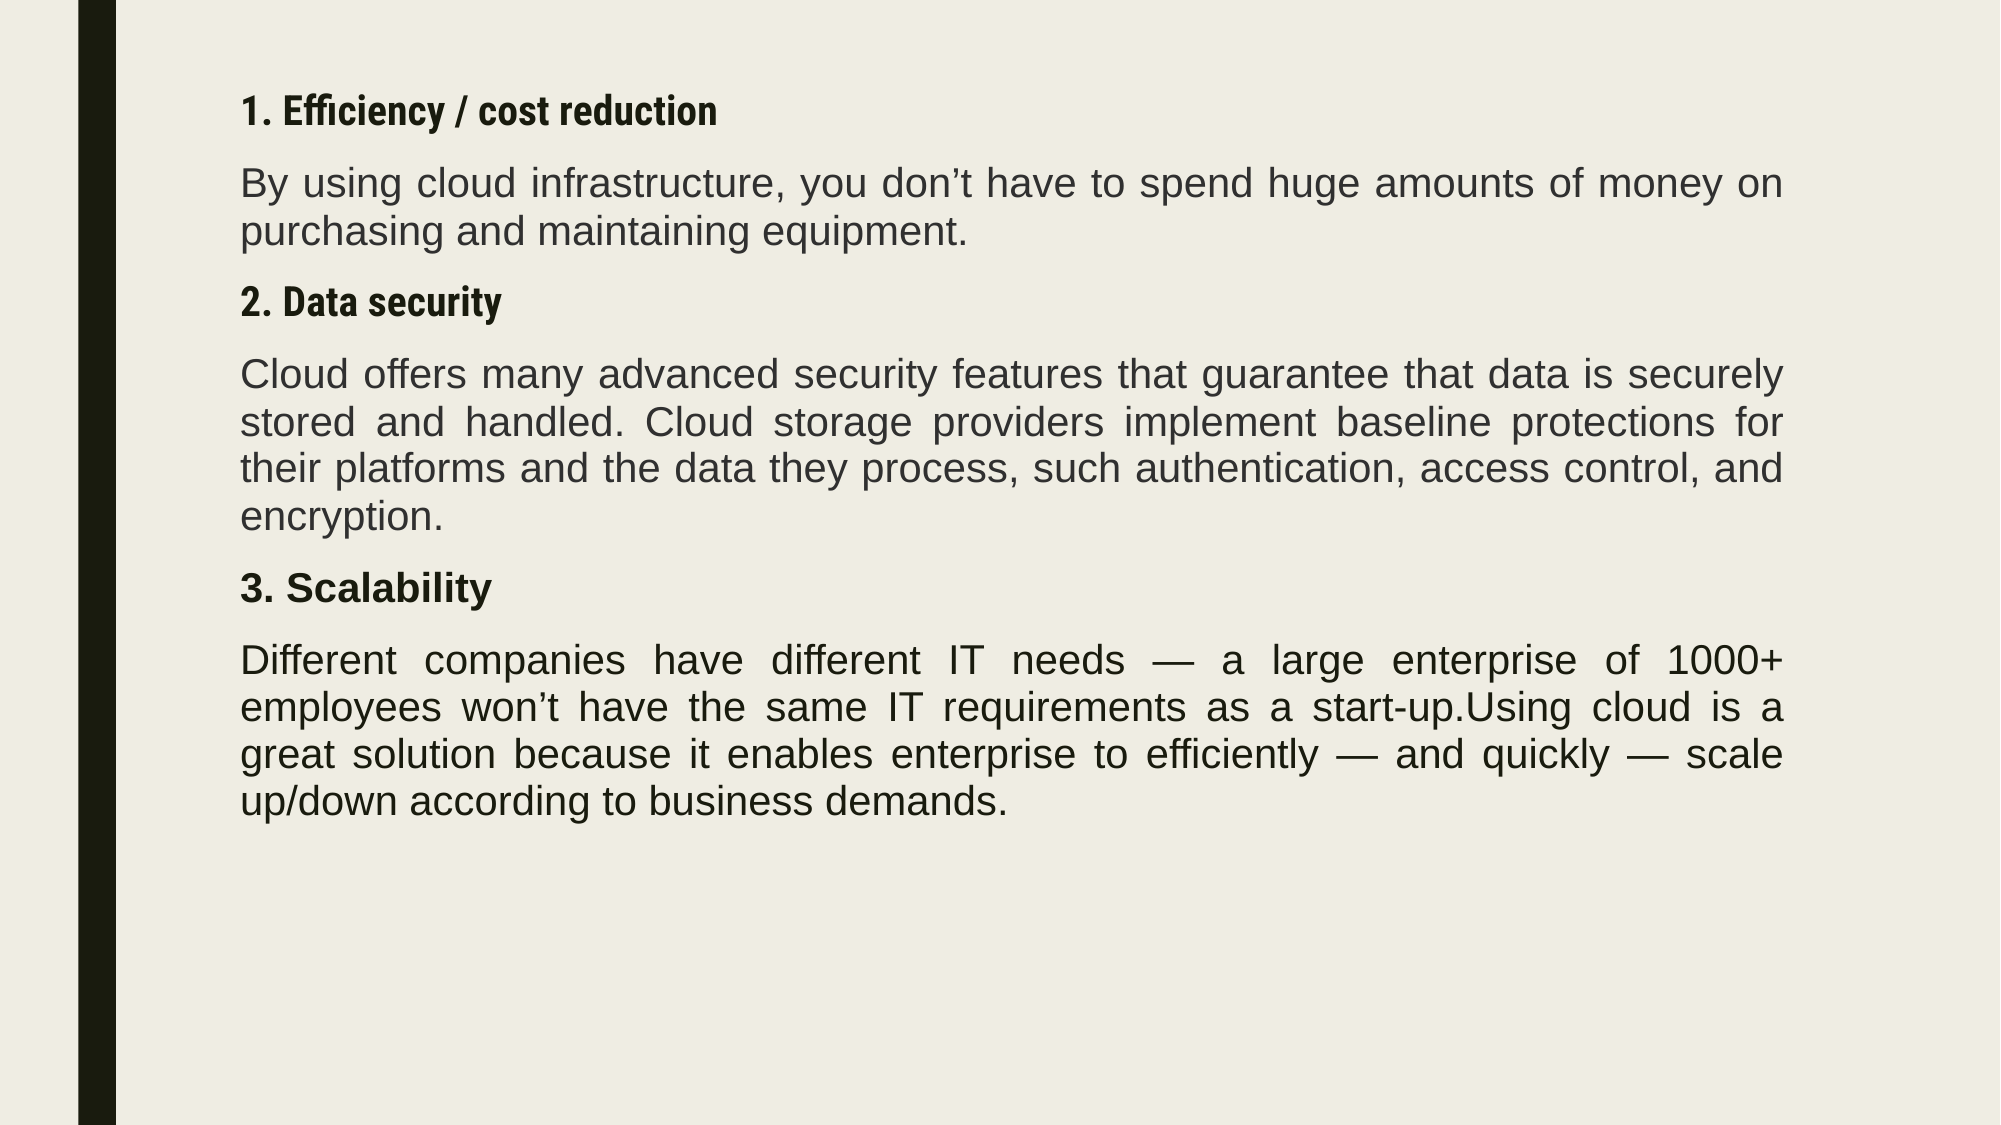

1. Efficiency / cost reduction
By using cloud infrastructure, you don’t have to spend huge amounts of money on purchasing and maintaining equipment.
2. Data security
Cloud offers many advanced security features that guarantee that data is securely stored and handled. Cloud storage providers implement baseline protections for their platforms and the data they process, such authentication, access control, and encryption.
3. Scalability
Different companies have different IT needs — a large enterprise of 1000+ employees won’t have the same IT requirements as a start-up.Using cloud is a great solution because it enables enterprise to efficiently — and quickly — scale up/down according to business demands.